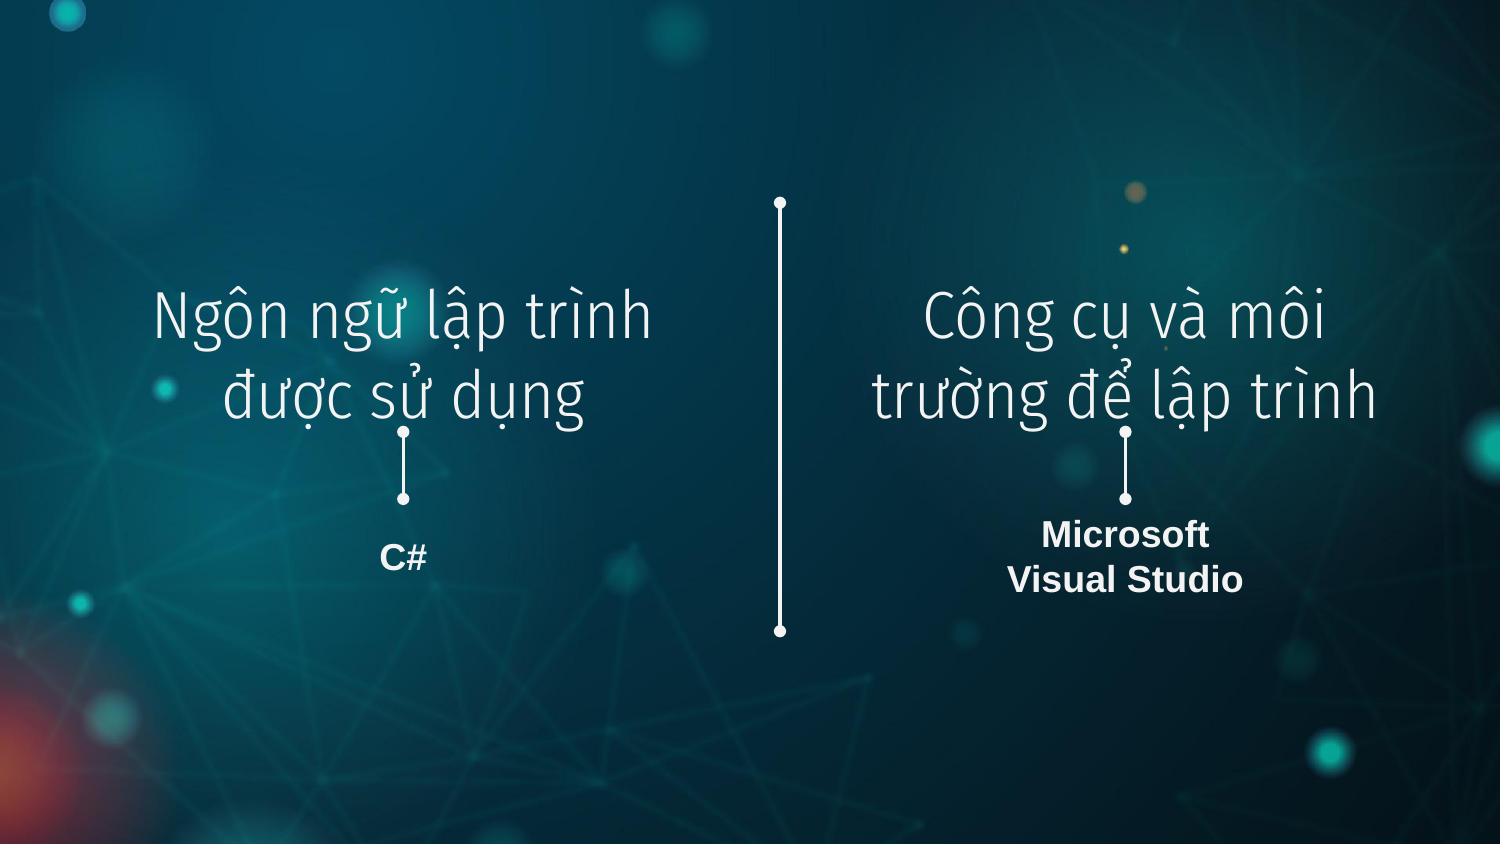

Ngôn ngữ lập trình được sử dụng
Công cụ và môi trường để lập trình
# C#
Microsoft Visual Studio